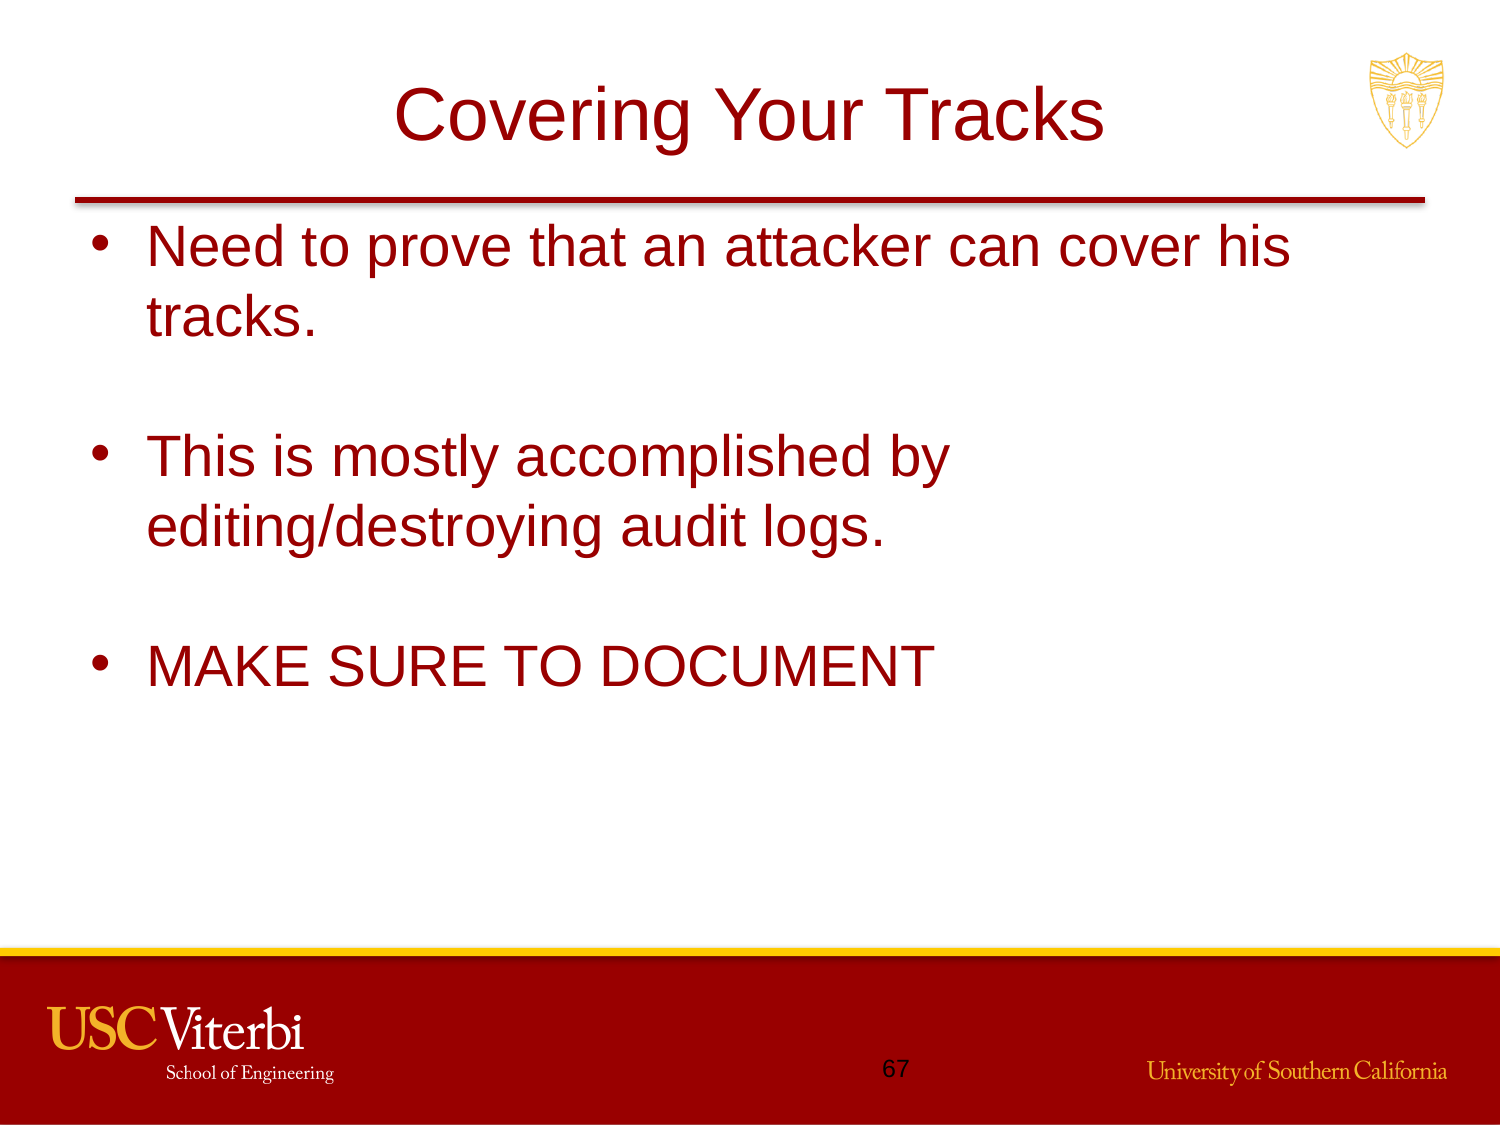

# Covering Your Tracks
Need to prove that an attacker can cover his tracks.

This is mostly accomplished by editing/destroying audit logs.

MAKE SURE TO DOCUMENT
67